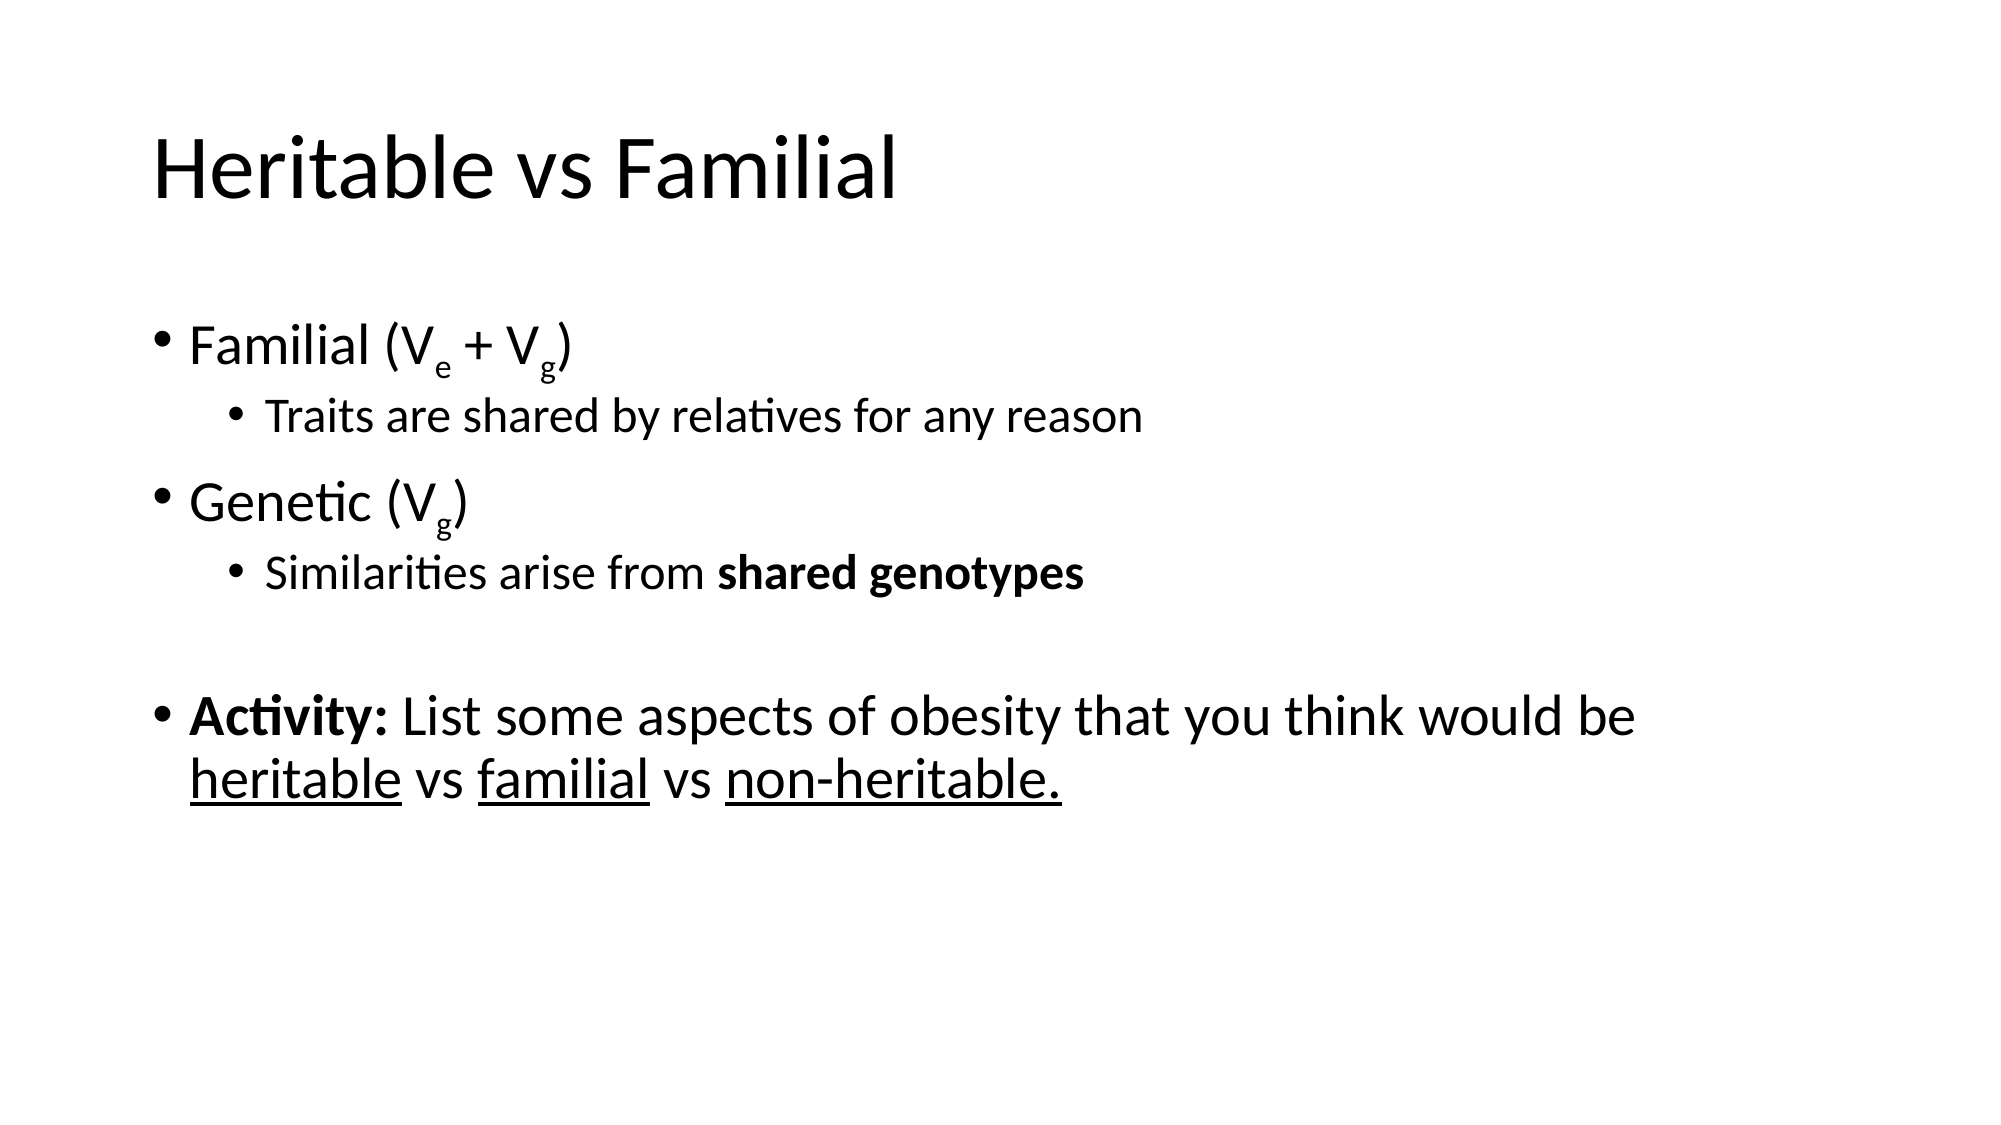

# Heritable vs Familial
Familial (Ve + Vg)
Traits are shared by relatives for any reason
Genetic (Vg)
Similarities arise from shared genotypes

Activity: List some aspects of obesity that you think would be heritable vs familial vs non-heritable.